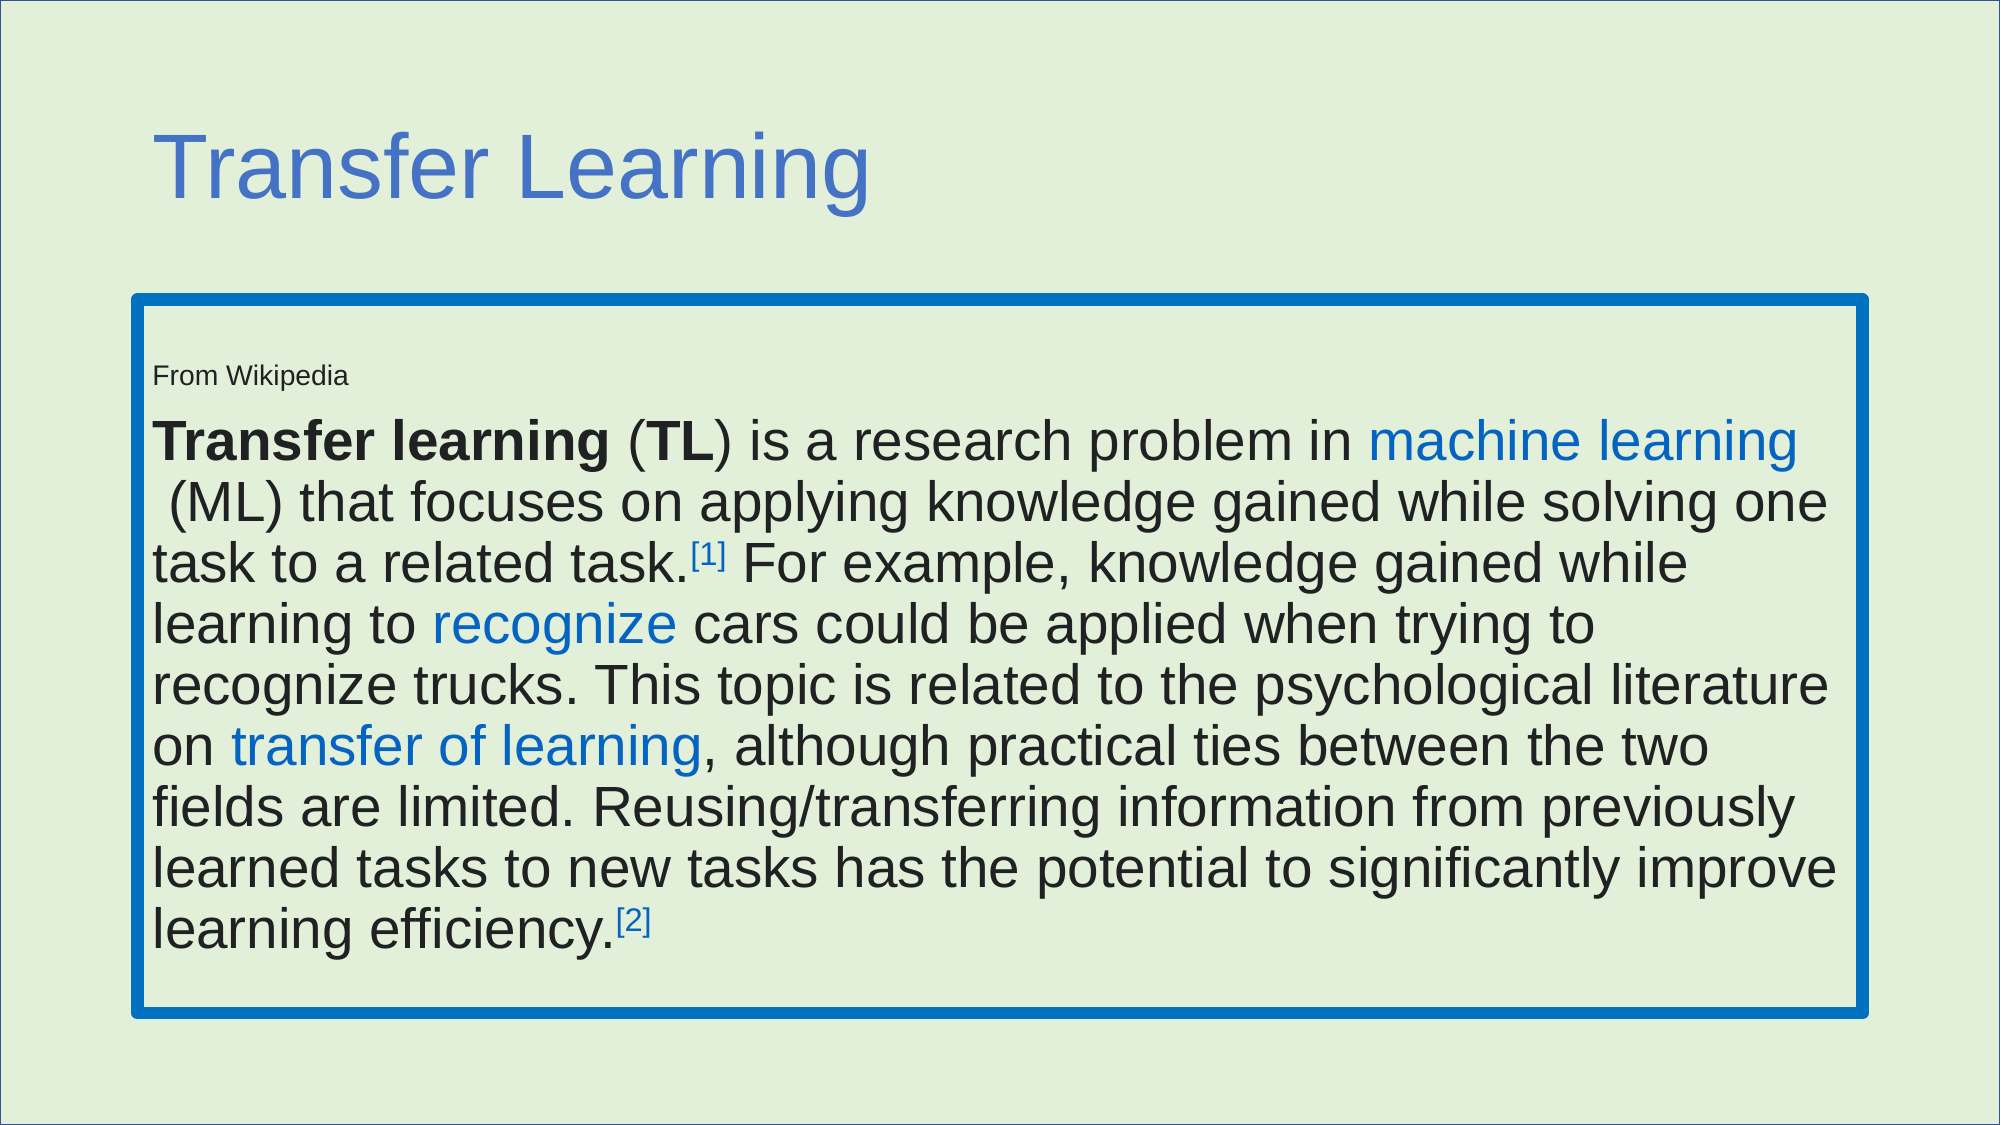

# Transfer Learning

From Wikipedia
Transfer learning (TL) is a research problem in machine learning (ML) that focuses on applying knowledge gained while solving one task to a related task.[1] For example, knowledge gained while learning to recognize cars could be applied when trying to recognize trucks. This topic is related to the psychological literature on transfer of learning, although practical ties between the two fields are limited. Reusing/transferring information from previously learned tasks to new tasks has the potential to significantly improve learning efficiency.[2]